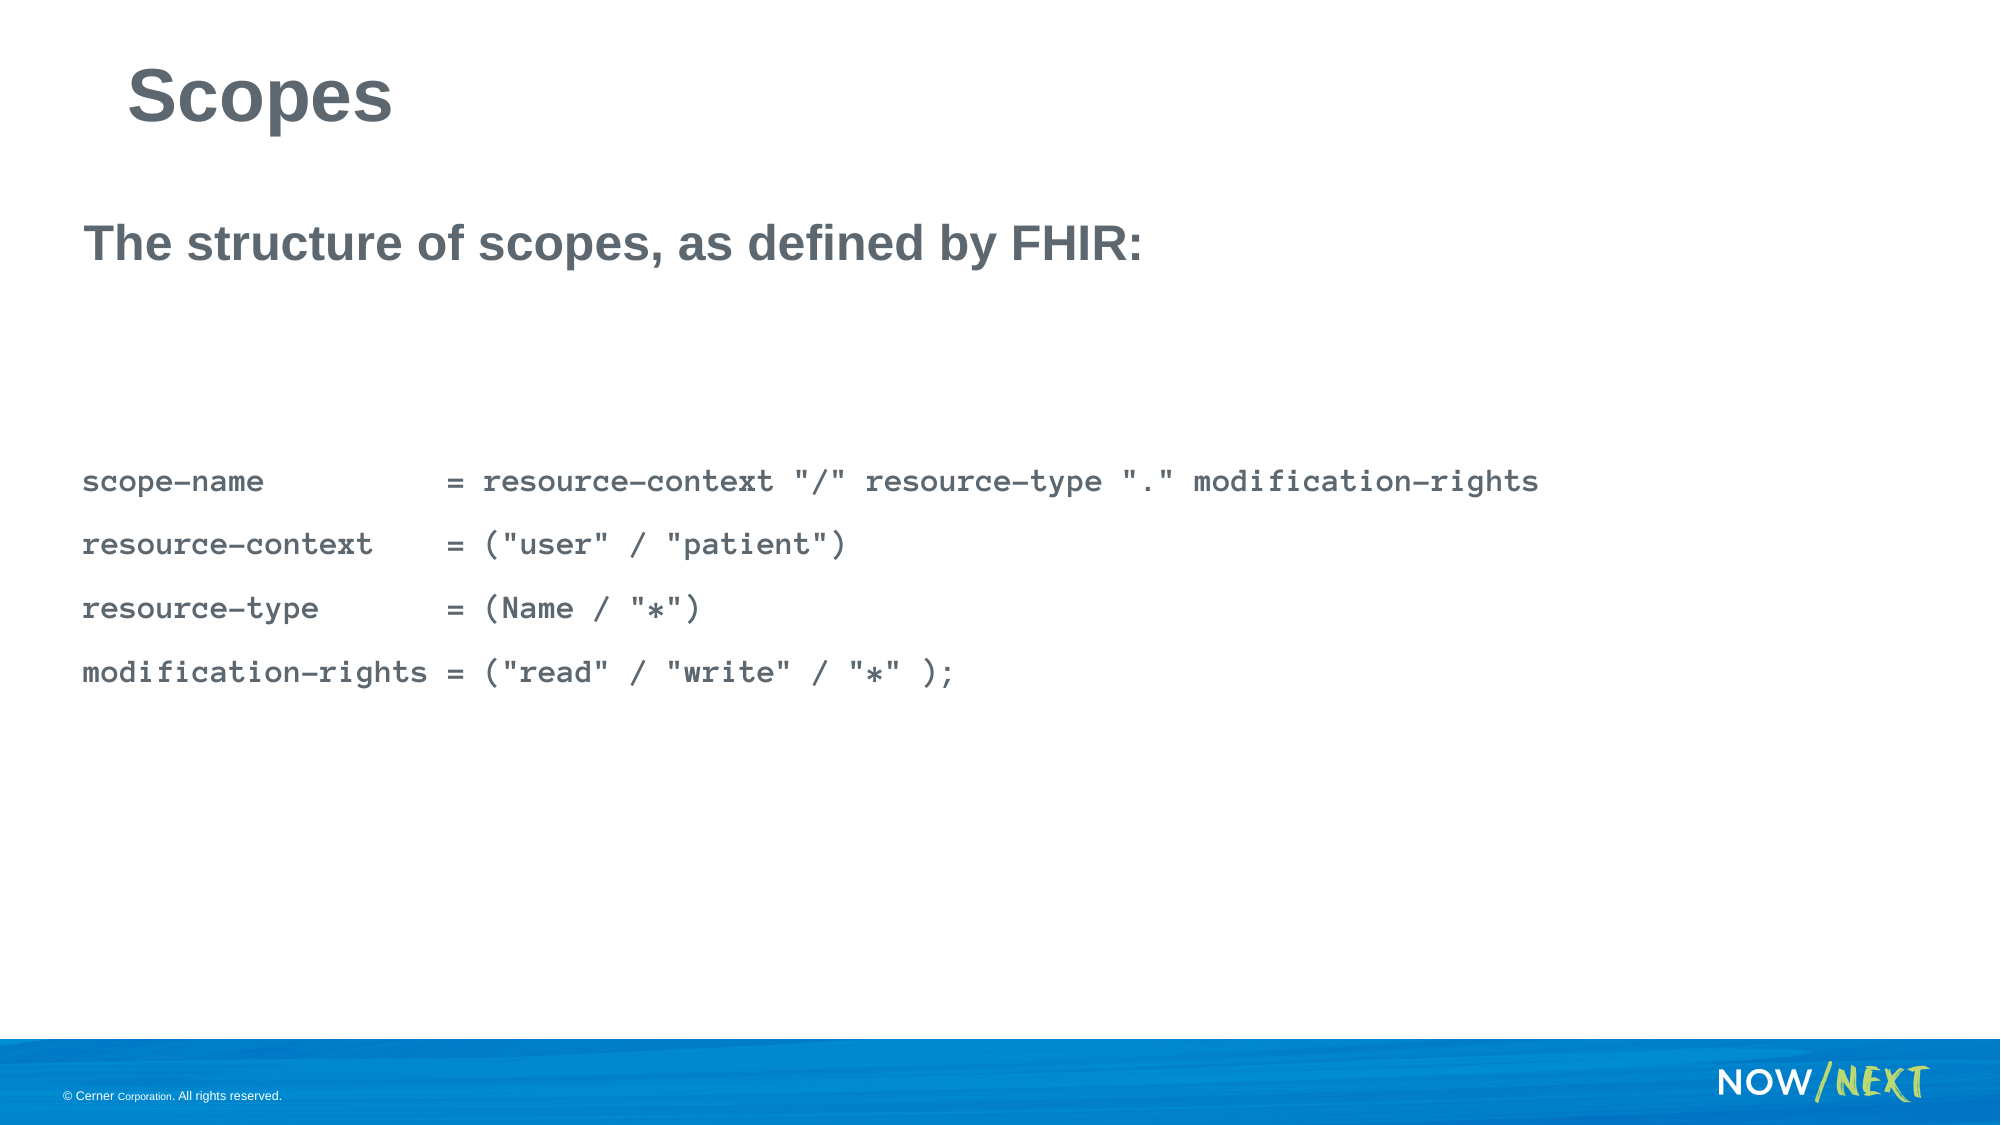

# Scopes
The structure of scopes, as defined by FHIR:

scope-name          = resource-context "/" resource-type "." modification-rights
resource-context    = ("user" / "patient")
resource-type       = (Name / "*")
modification-rights = ("read" / "write" / "*" );